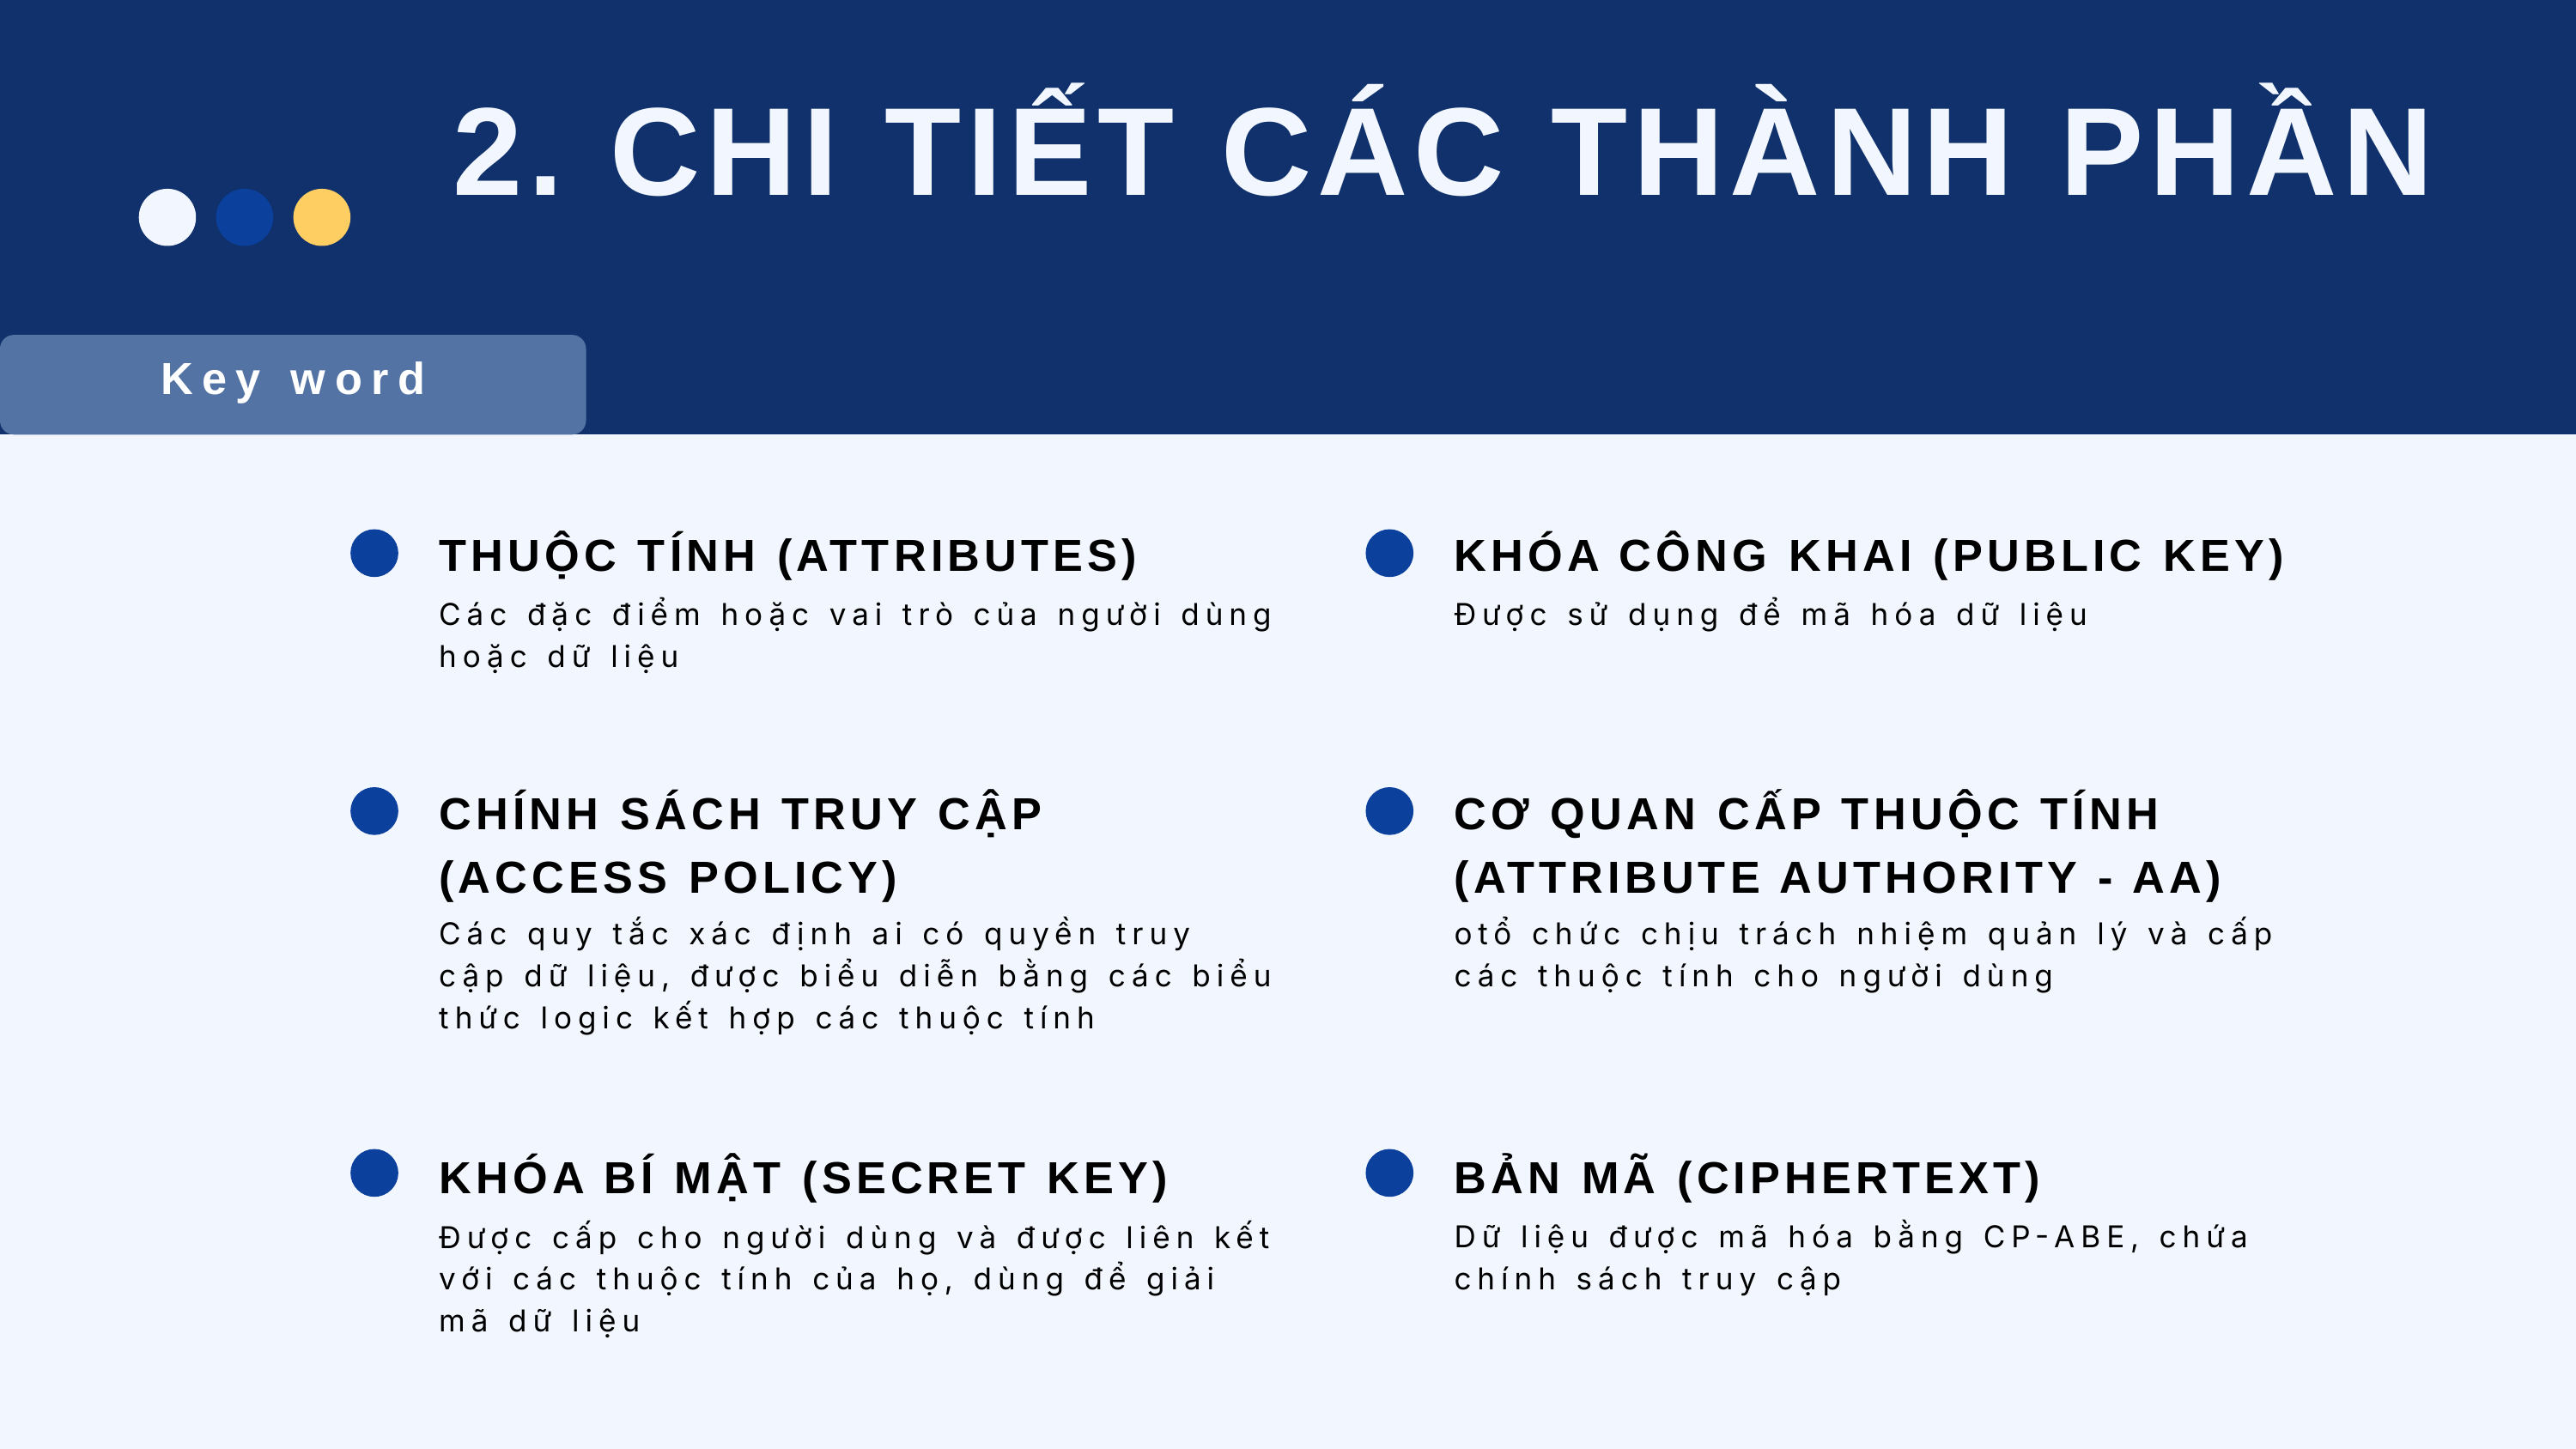

2. CHI TIẾT CÁC THÀNH PHẦN

Key word
THUỘC TÍNH (ATTRIBUTES)

Các đặc điểm hoặc vai trò của người dùng hoặc dữ liệu
KHÓA CÔNG KHAI (PUBLIC KEY)

Được sử dụng để mã hóa dữ liệu
CHÍNH SÁCH TRUY CẬP (ACCESS POLICY)
CƠ QUAN CẤP THUỘC TÍNH (ATTRIBUTE AUTHORITY - AA)

Các quy tắc xác định ai có quyền truy cập dữ liệu, được biểu diễn bằng các biểu thức logic kết hợp các thuộc tính
otổ chức chịu trách nhiệm quản lý và cấp các thuộc tính cho người dùng

KHÓA BÍ MẬT (SECRET KEY)

Được cấp cho người dùng và được liên kết với các thuộc tính của họ, dùng để giải mã dữ liệu
BẢN MÃ (CIPHERTEXT)

Dữ liệu được mã hóa bằng CP-ABE, chứa chính sách truy cập